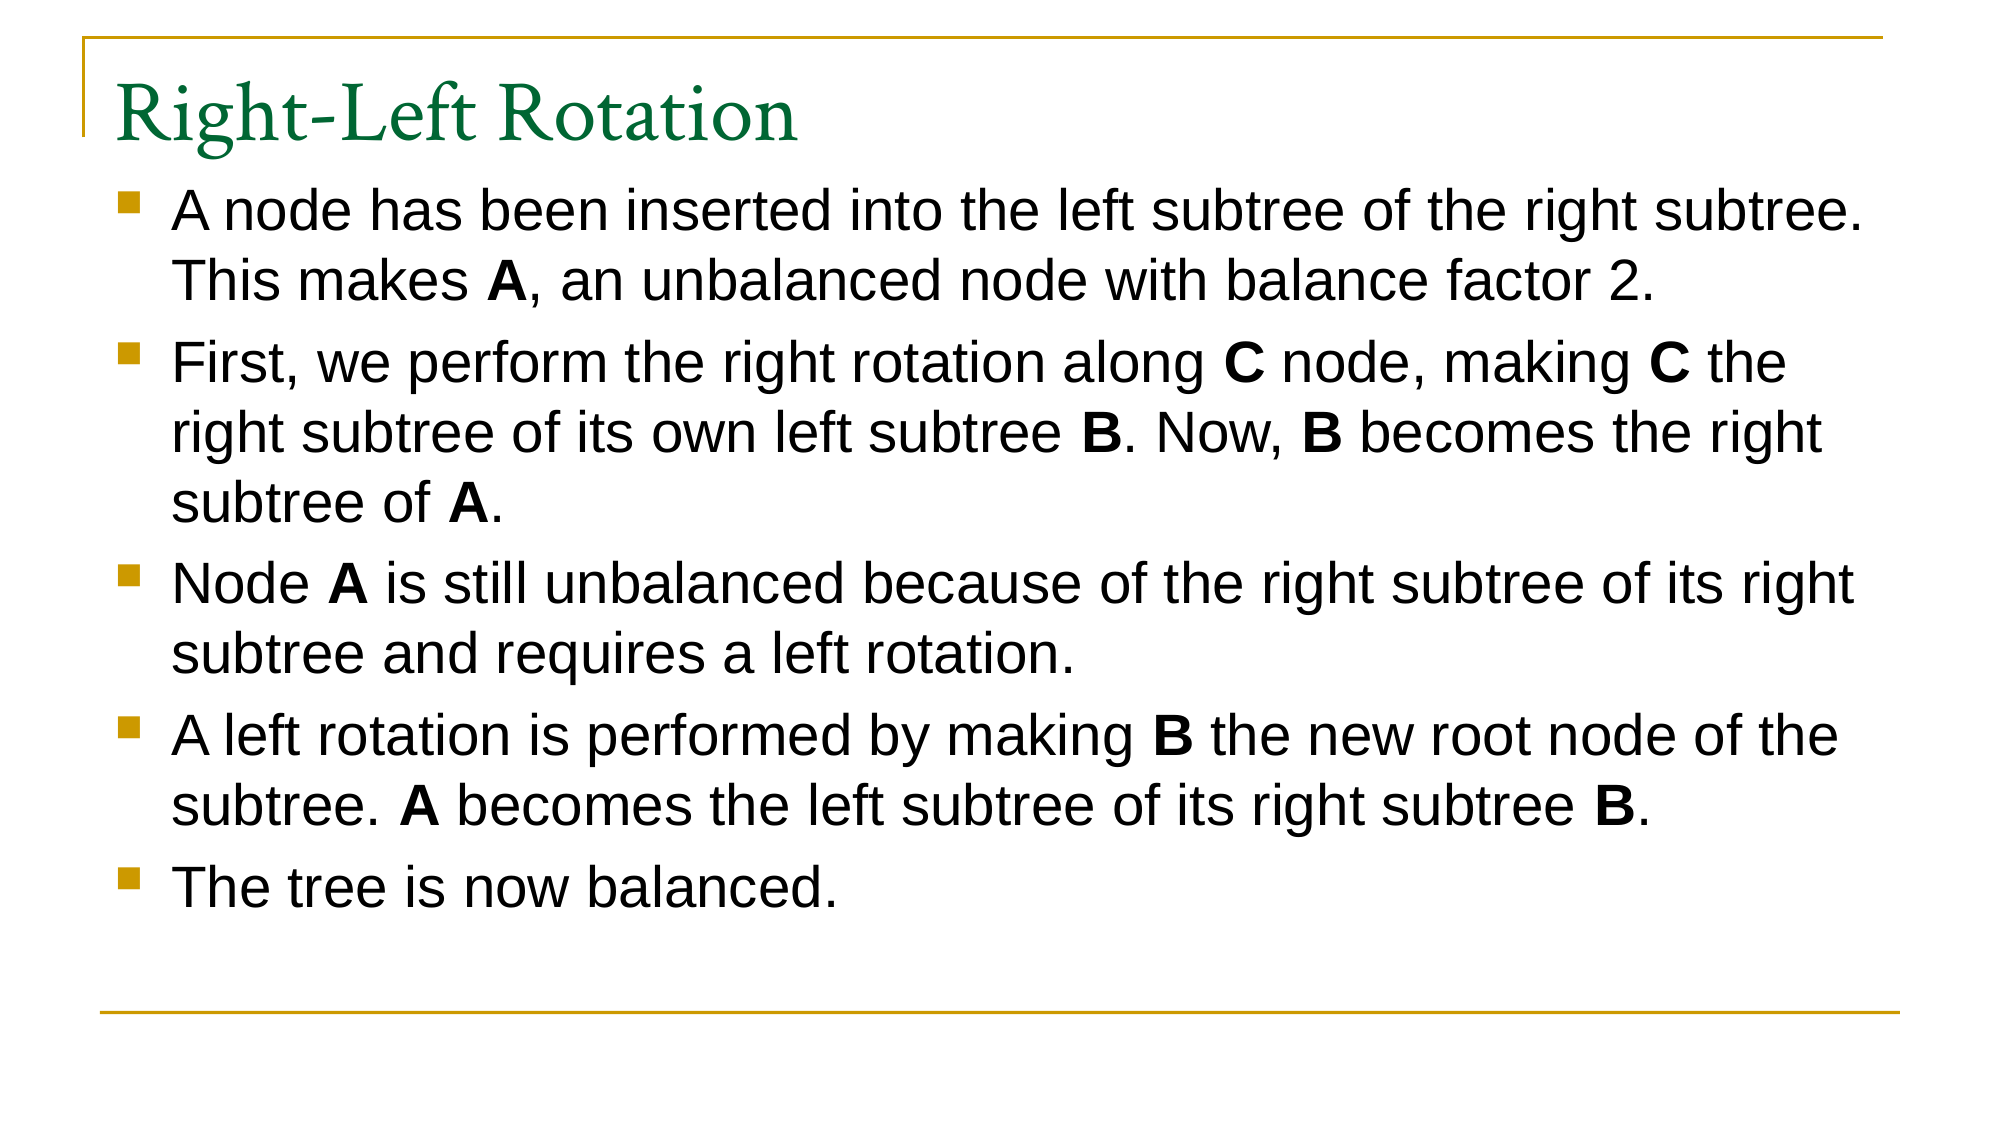

# Right-Left Rotation
A node has been inserted into the left subtree of the right subtree. This makes A, an unbalanced node with balance factor 2.
First, we perform the right rotation along C node, making C the right subtree of its own left subtree B. Now, B becomes the right subtree of A.
Node A is still unbalanced because of the right subtree of its right subtree and requires a left rotation.
A left rotation is performed by making B the new root node of the subtree. A becomes the left subtree of its right subtree B.
The tree is now balanced.